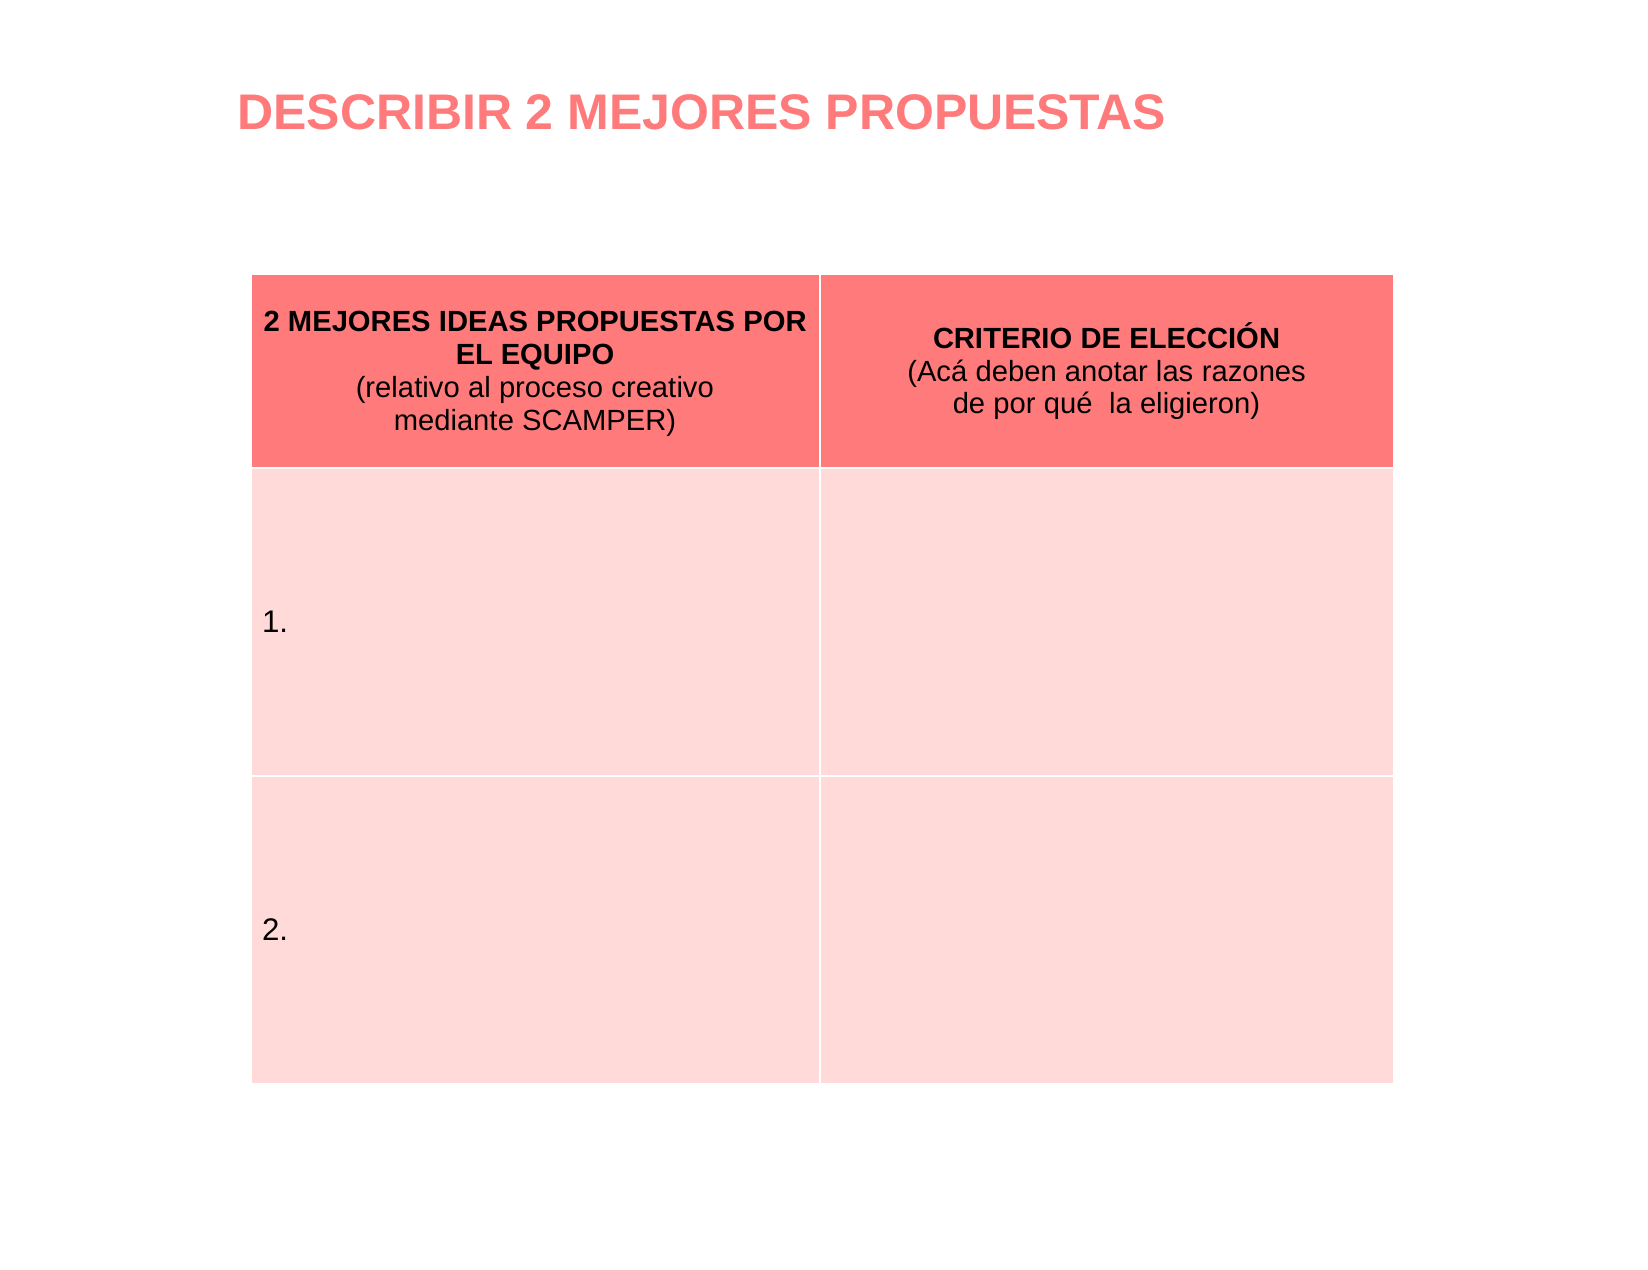

DESCRIBIR 2 MEJORES PROPUESTAS
| 2 MEJORES IDEAS PROPUESTAS POR EL EQUIPO (relativo al proceso creativo mediante SCAMPER) | CRITERIO DE ELECCIÓN (Acá deben anotar las razones de por qué la eligieron) |
| --- | --- |
| 1. |  |
| 2. |  |